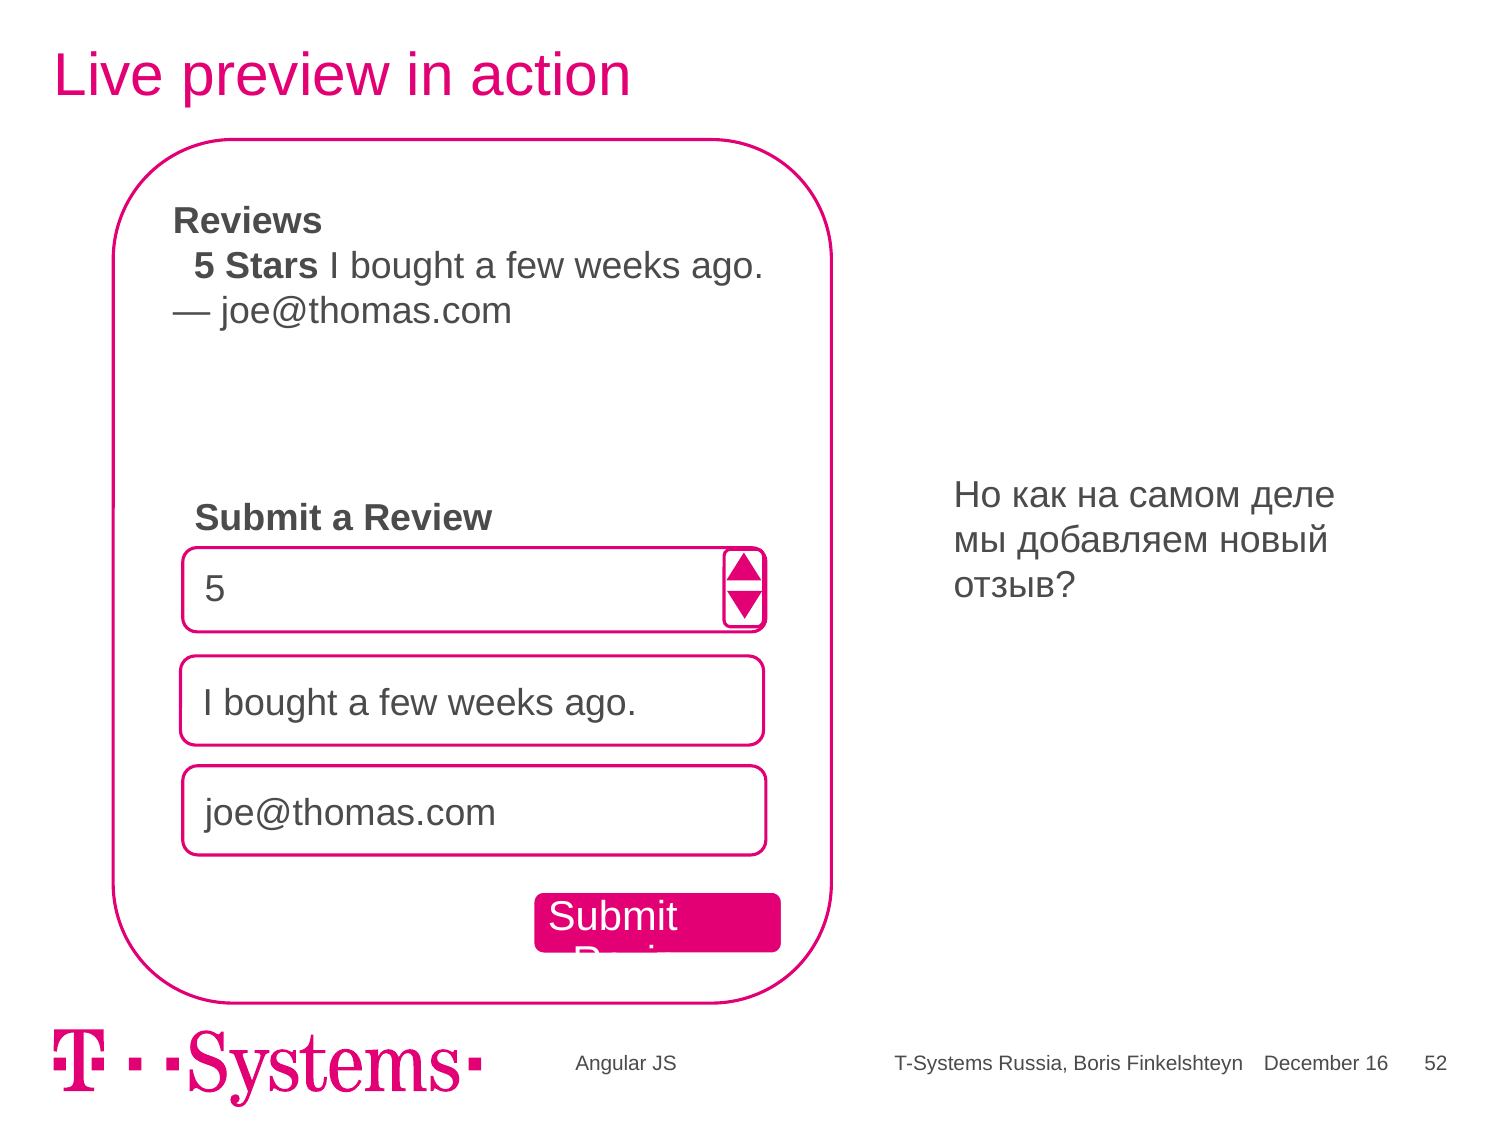

# Live preview in action

Reviews
  5 Stars I bought a few weeks ago.
— joe@thomas.com
Но как на самом деле мы добавляем новый отзыв?
Submit a Review

5

I bought a few weeks ago.
joe@thomas.com
 Submit Review
Angular JS                                      T-Systems Russia, Boris Finkelshteyn
December 16
52